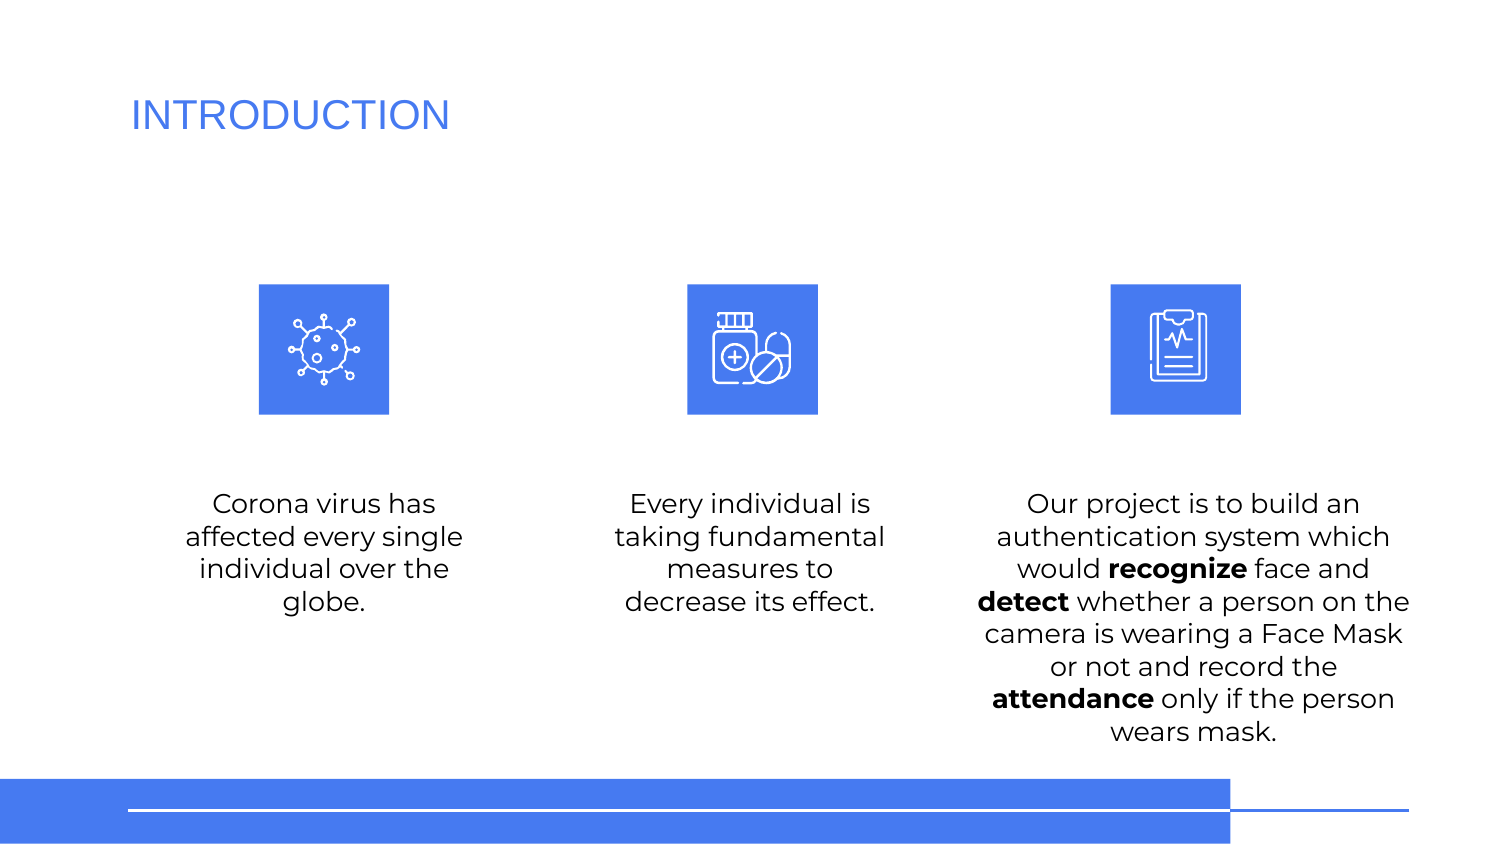

# INTRODUCTION

Corona virus has affected every single individual over the globe.
Every individual is taking fundamental measures to decrease its effect.
Our project is to build an authentication system which would recognize face and detect whether a person on the camera is wearing a Face Mask or not and record the attendance only if the person wears mask.